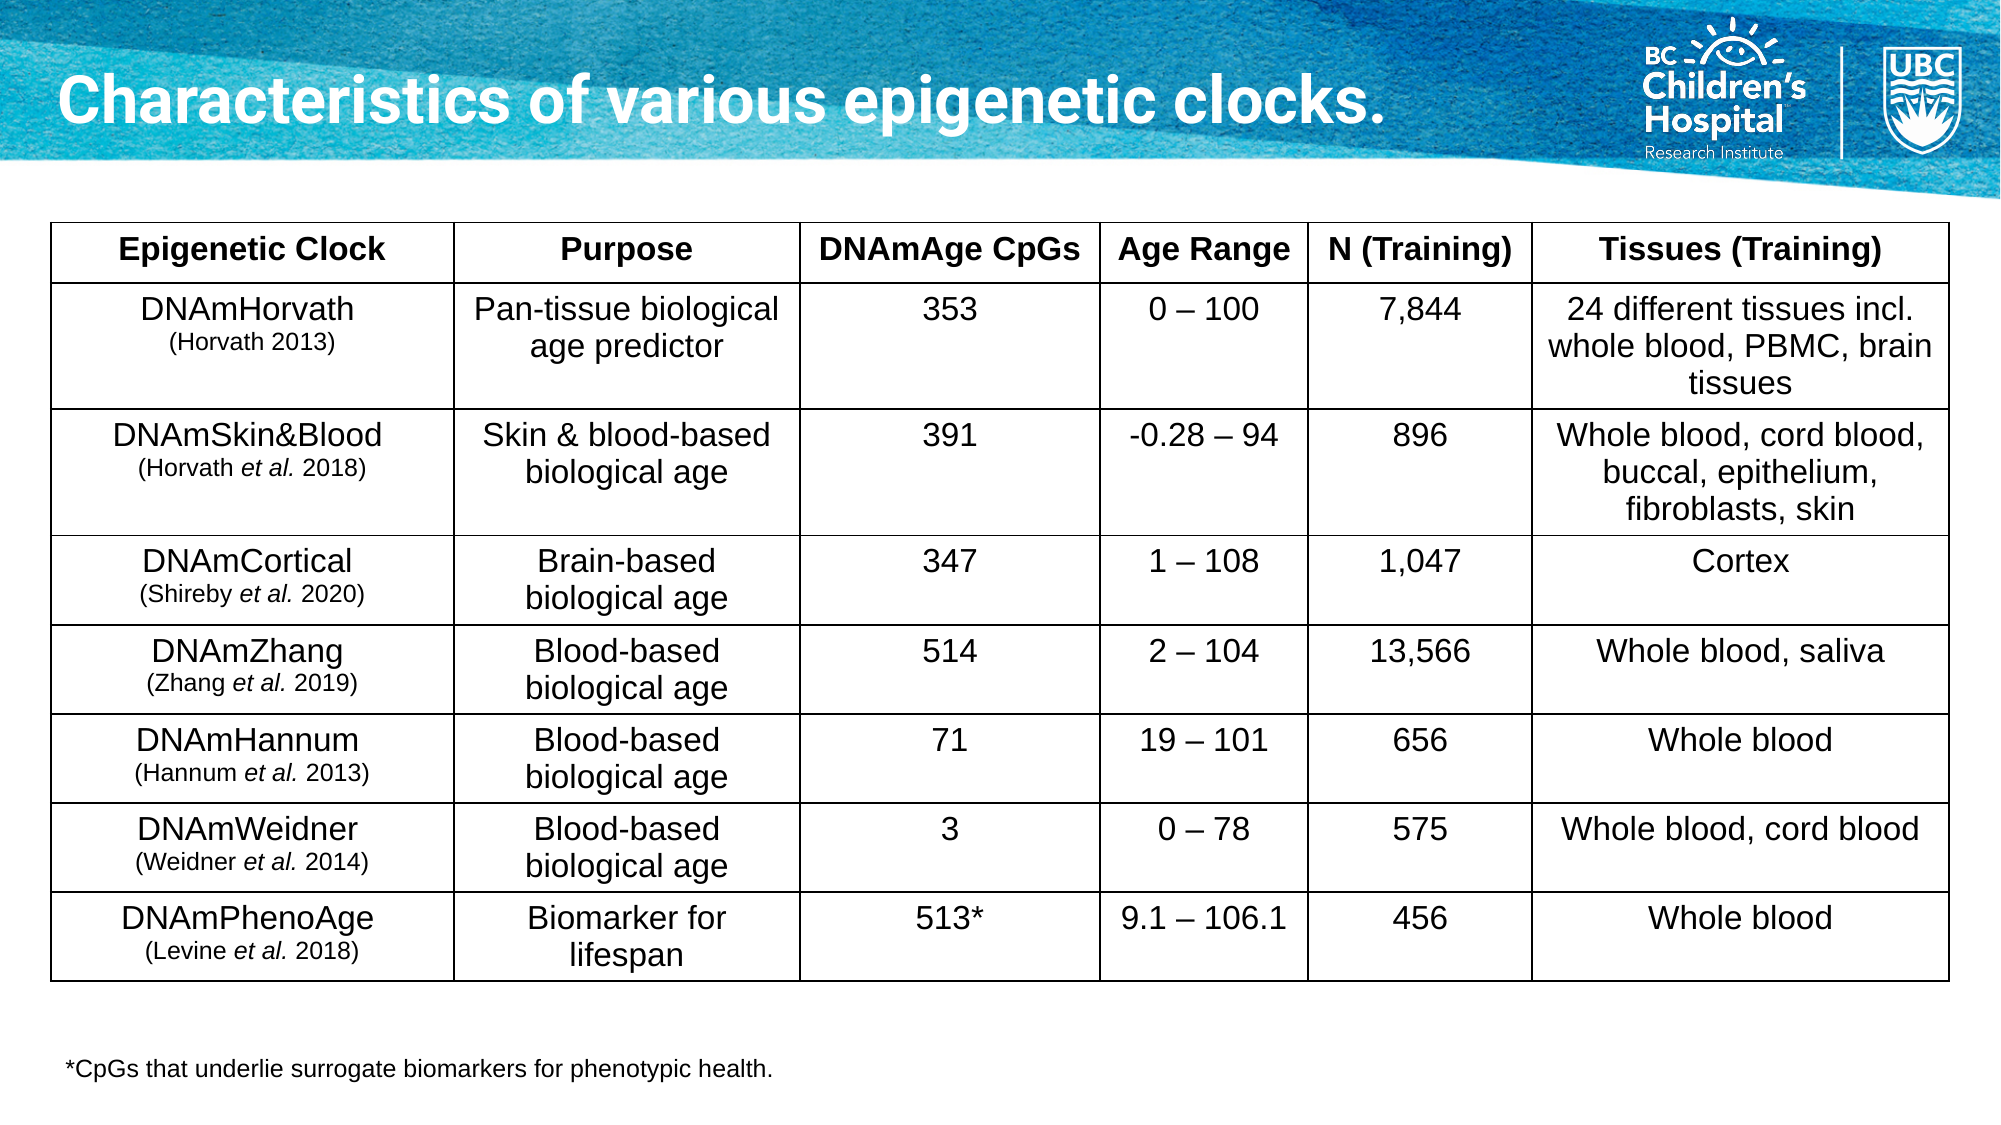

# Characteristics of various epigenetic clocks.
| Epigenetic Clock | Purpose | DNAmAge CpGs | Age Range | N (Training) | Tissues (Training) |
| --- | --- | --- | --- | --- | --- |
| DNAmHorvath (Horvath 2013) | Pan-tissue biological age predictor | 353 | 0 – 100 | 7,844 | 24 different tissues incl. whole blood, PBMC, brain tissues |
| DNAmSkin&Blood (Horvath et al. 2018) | Skin & blood-based biological age | 391 | -0.28 – 94 | 896 | Whole blood, cord blood, buccal, epithelium, fibroblasts, skin |
| DNAmCortical (Shireby et al. 2020) | Brain-based biological age | 347 | 1 – 108 | 1,047 | Cortex |
| DNAmZhang (Zhang et al. 2019) | Blood-based biological age | 514 | 2 – 104 | 13,566 | Whole blood, saliva |
| DNAmHannum (Hannum et al. 2013) | Blood-based biological age | 71 | 19 – 101 | 656 | Whole blood |
| DNAmWeidner (Weidner et al. 2014) | Blood-based biological age | 3 | 0 – 78 | 575 | Whole blood, cord blood |
| DNAmPhenoAge (Levine et al. 2018) | Biomarker for lifespan | 513\* | 9.1 – 106.1 | 456 | Whole blood |
*CpGs that underlie surrogate biomarkers for phenotypic health.